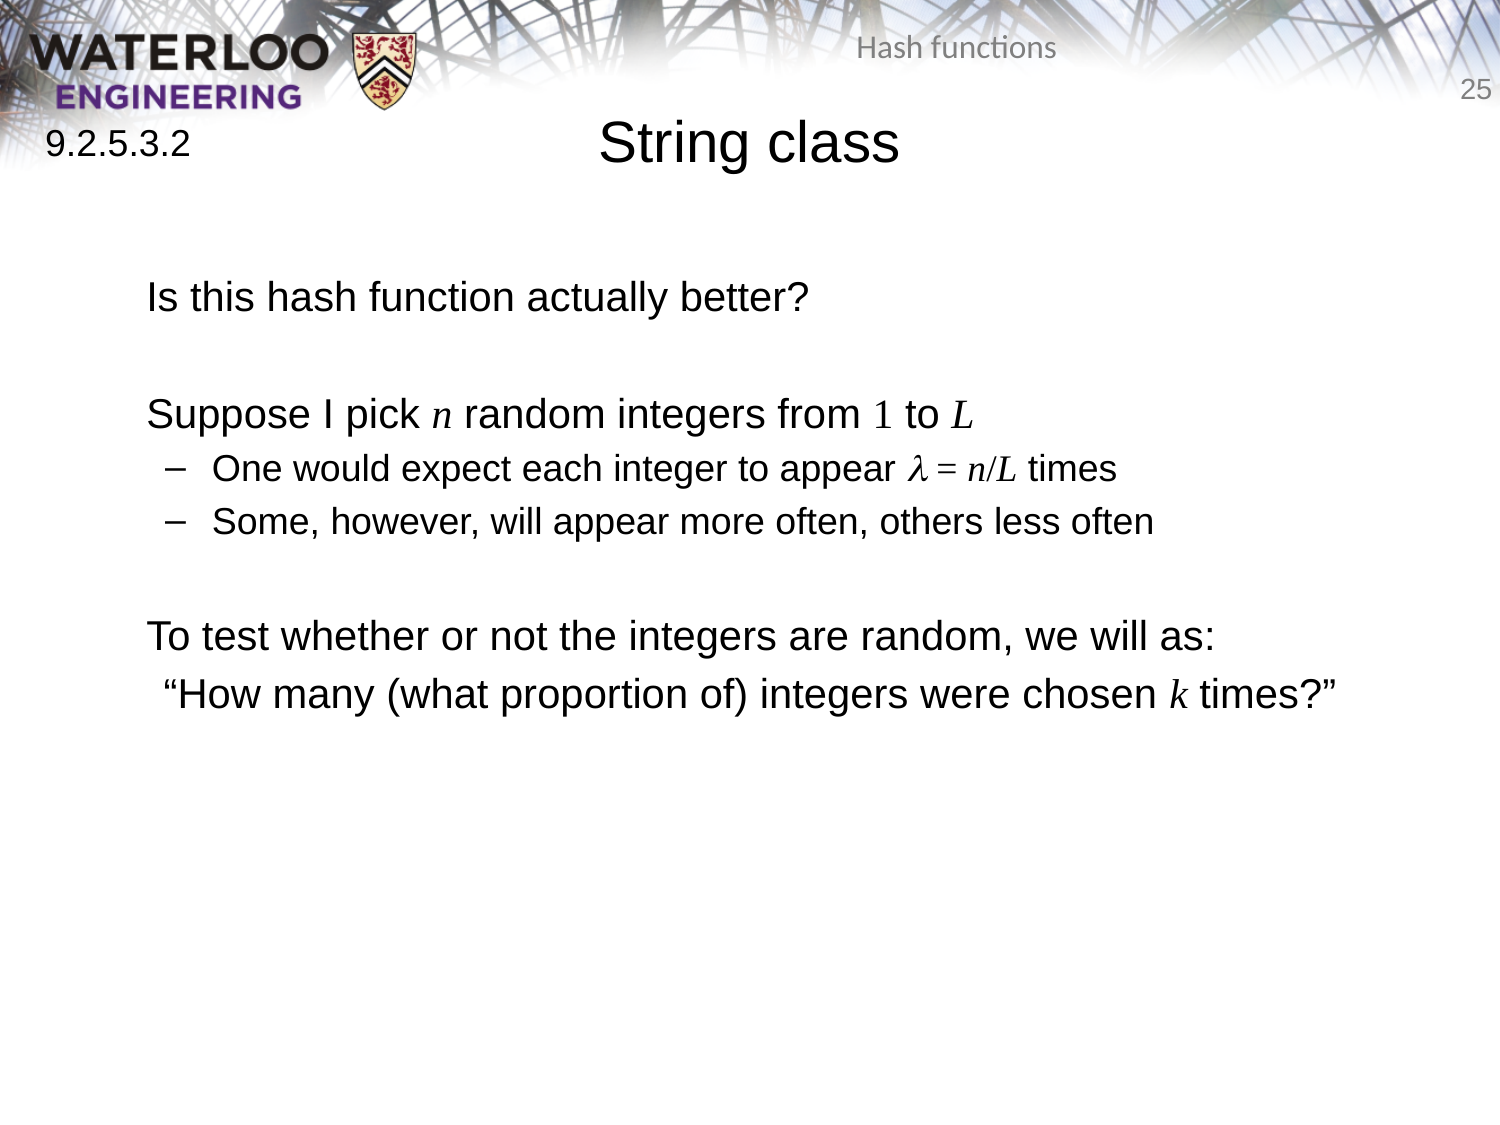

String class
	Is this hash function actually better?

	Suppose I pick n random integers from 1 to L
One would expect each integer to appear λ = n/L times
Some, however, will appear more often, others less often

	To test whether or not the integers are random, we will as:
“How many (what proportion of) integers were chosen k times?”

9.2.5.3.2